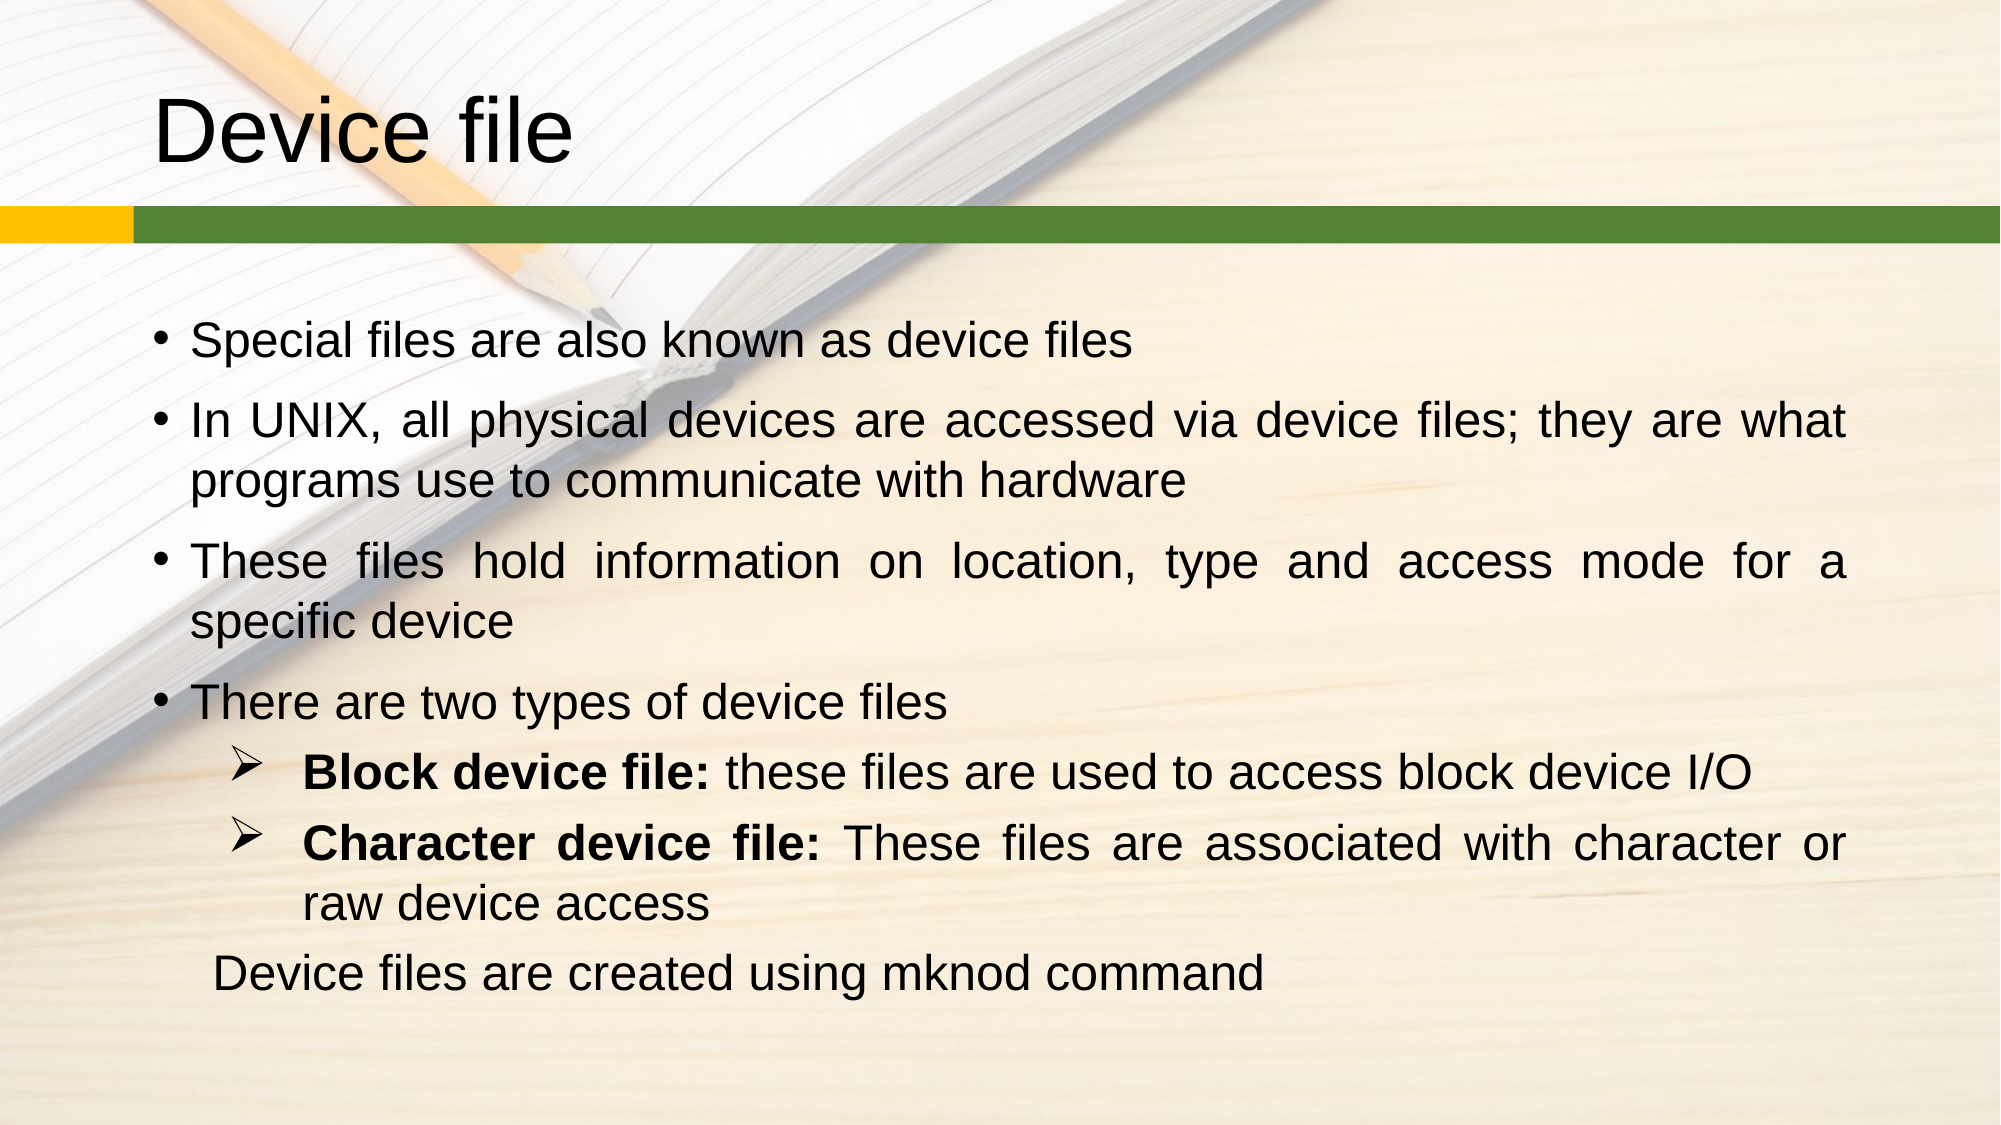

# Device file
Special files are also known as device files
In UNIX, all physical devices are accessed via device files; they are what programs use to communicate with hardware
These files hold information on location, type and access mode for a specific device
There are two types of device files
Block device file: these files are used to access block device I/O
Character device file: These files are associated with character or raw device access
Device files are created using mknod command